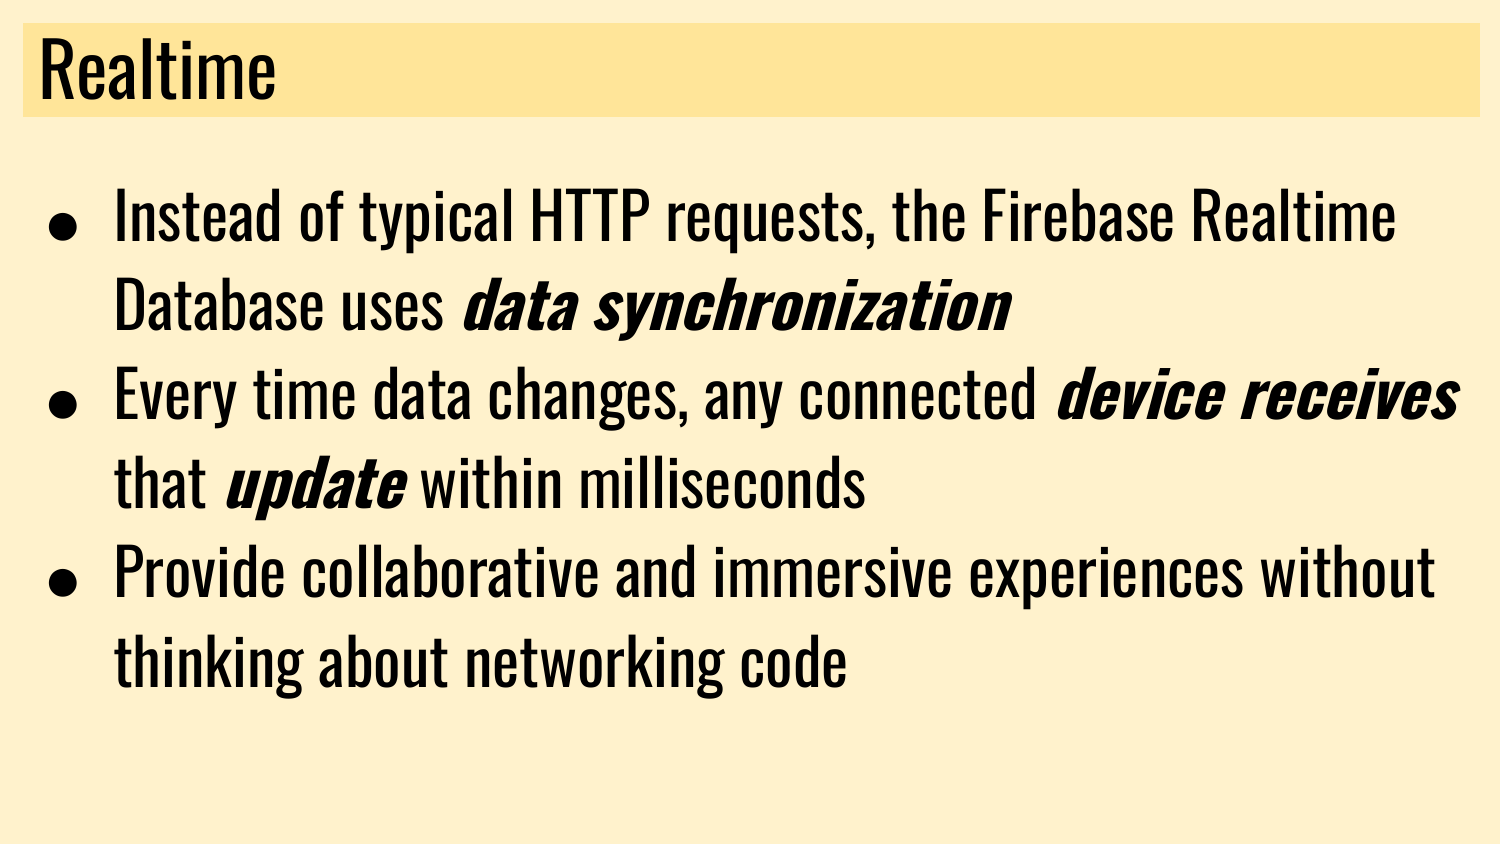

# Realtime
Instead of typical HTTP requests, the Firebase Realtime Database uses data synchronization
Every time data changes, any connected device receives that update within milliseconds
Provide collaborative and immersive experiences without thinking about networking code